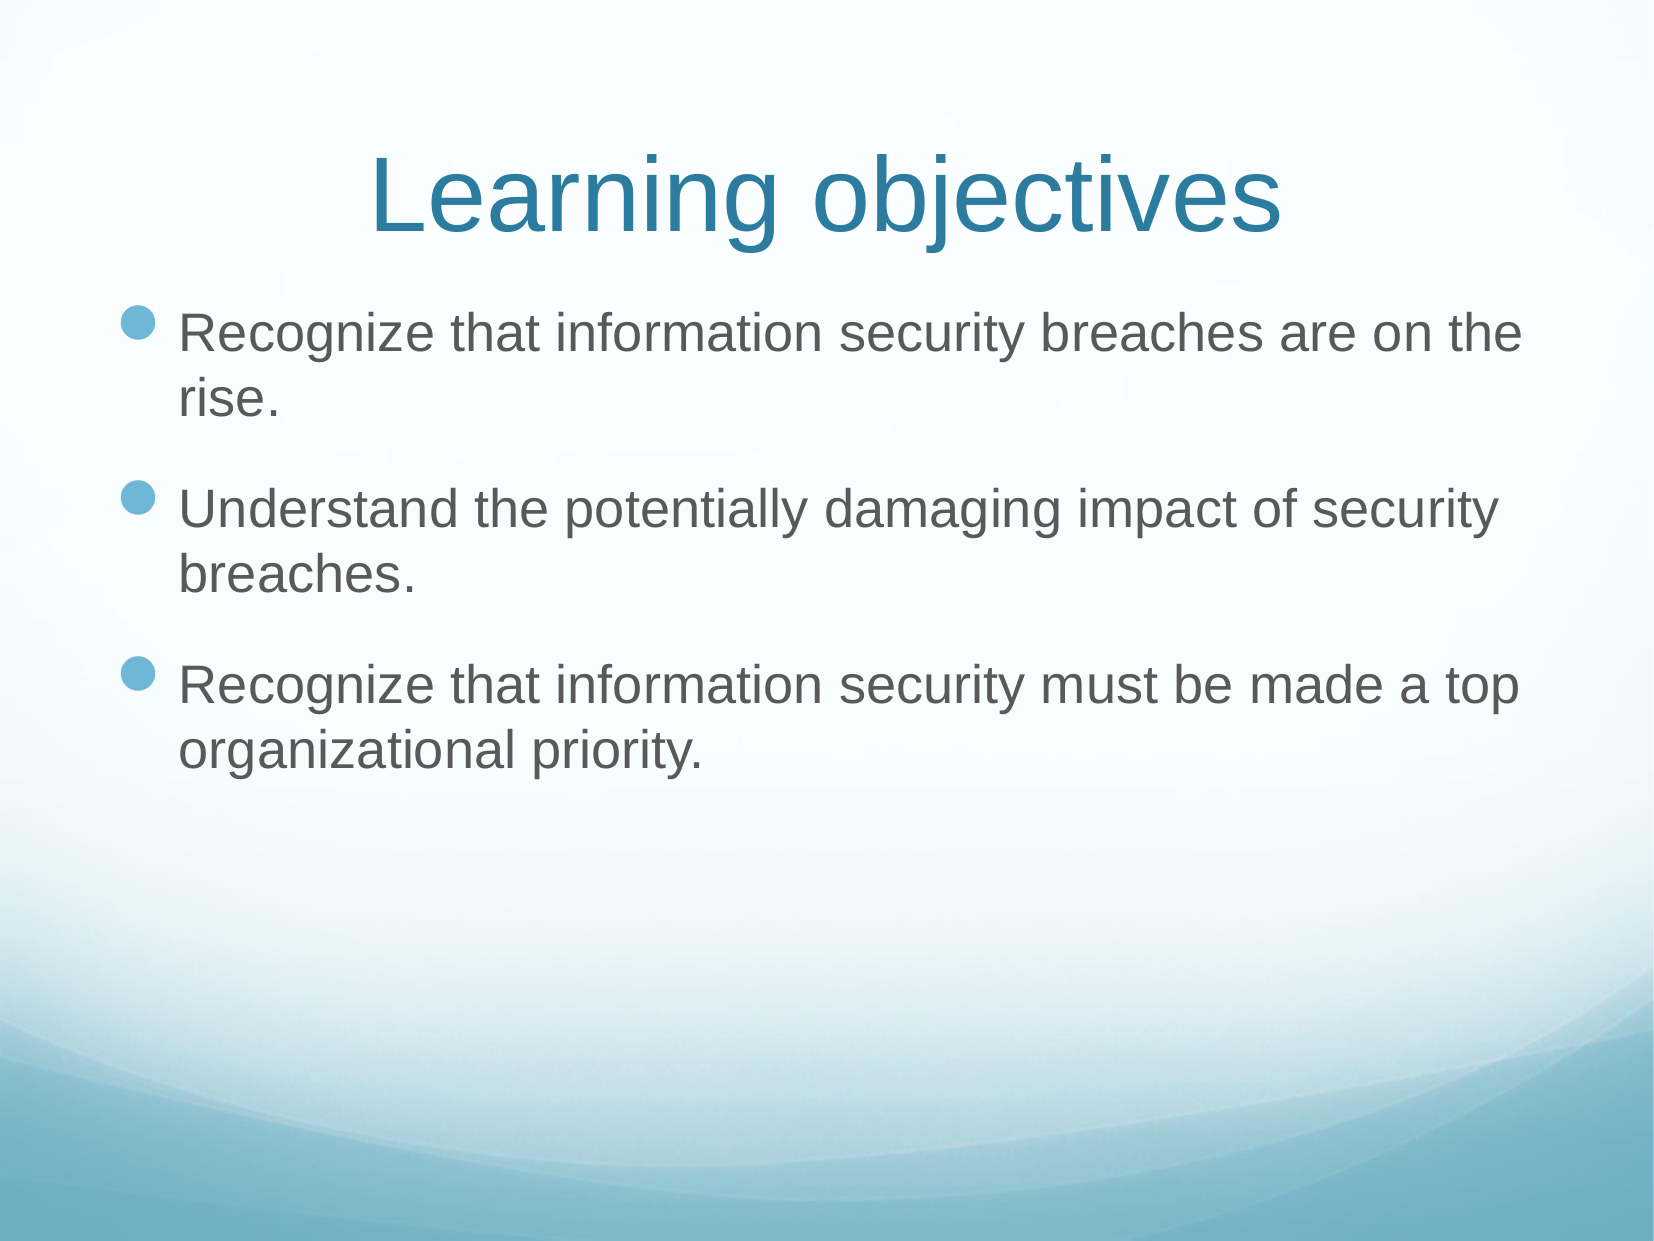

# Learning objectives
Recognize that information security breaches are on the rise.
Understand the potentially damaging impact of security breaches.
Recognize that information security must be made a top organizational priority.